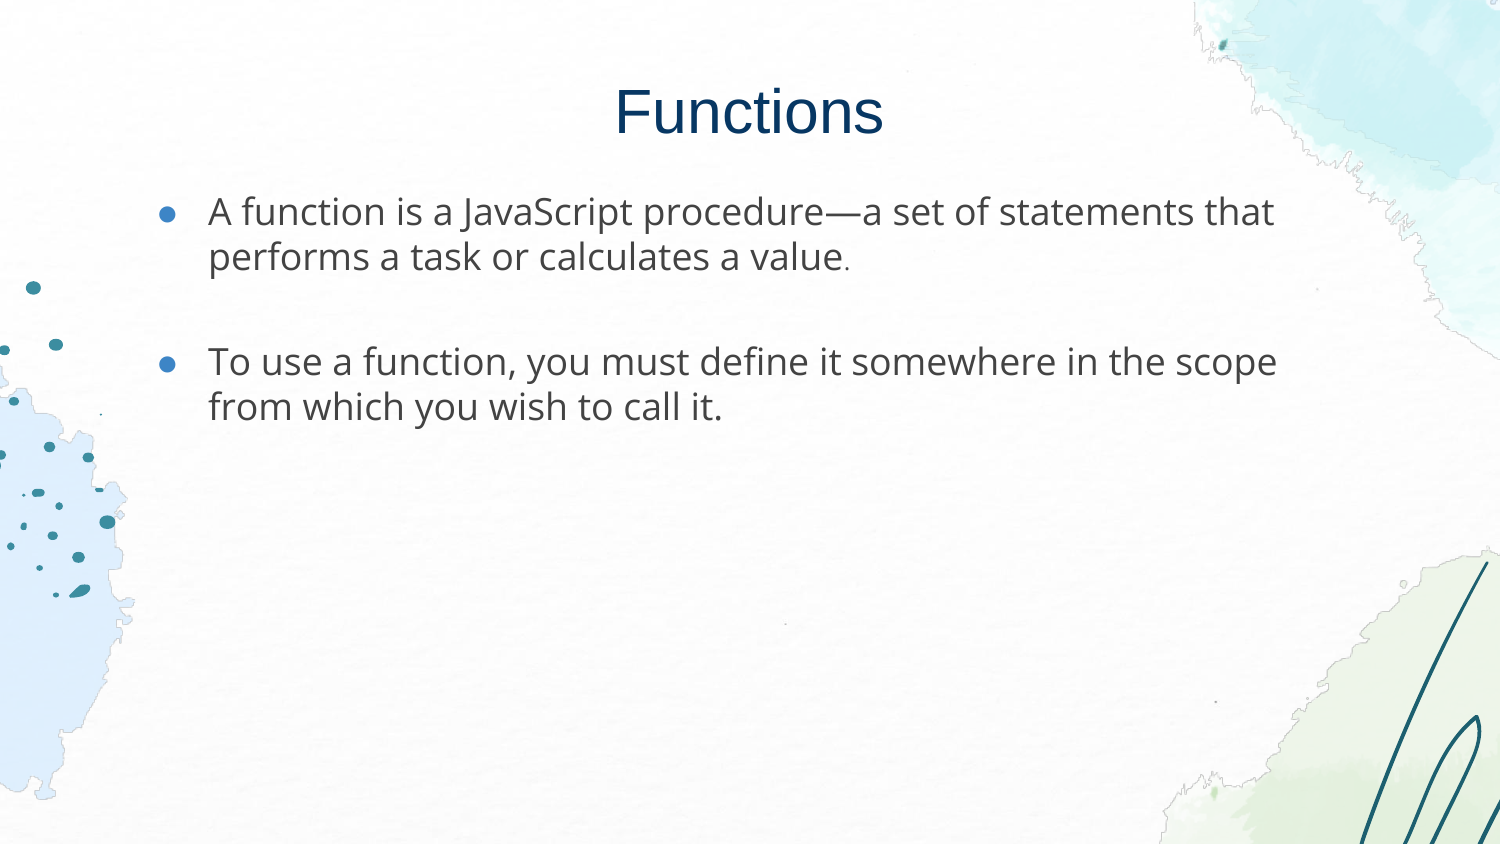

# Functions
A function is a JavaScript procedure—a set of statements that performs a task or calculates a value.

To use a function, you must define it somewhere in the scope from which you wish to call it.